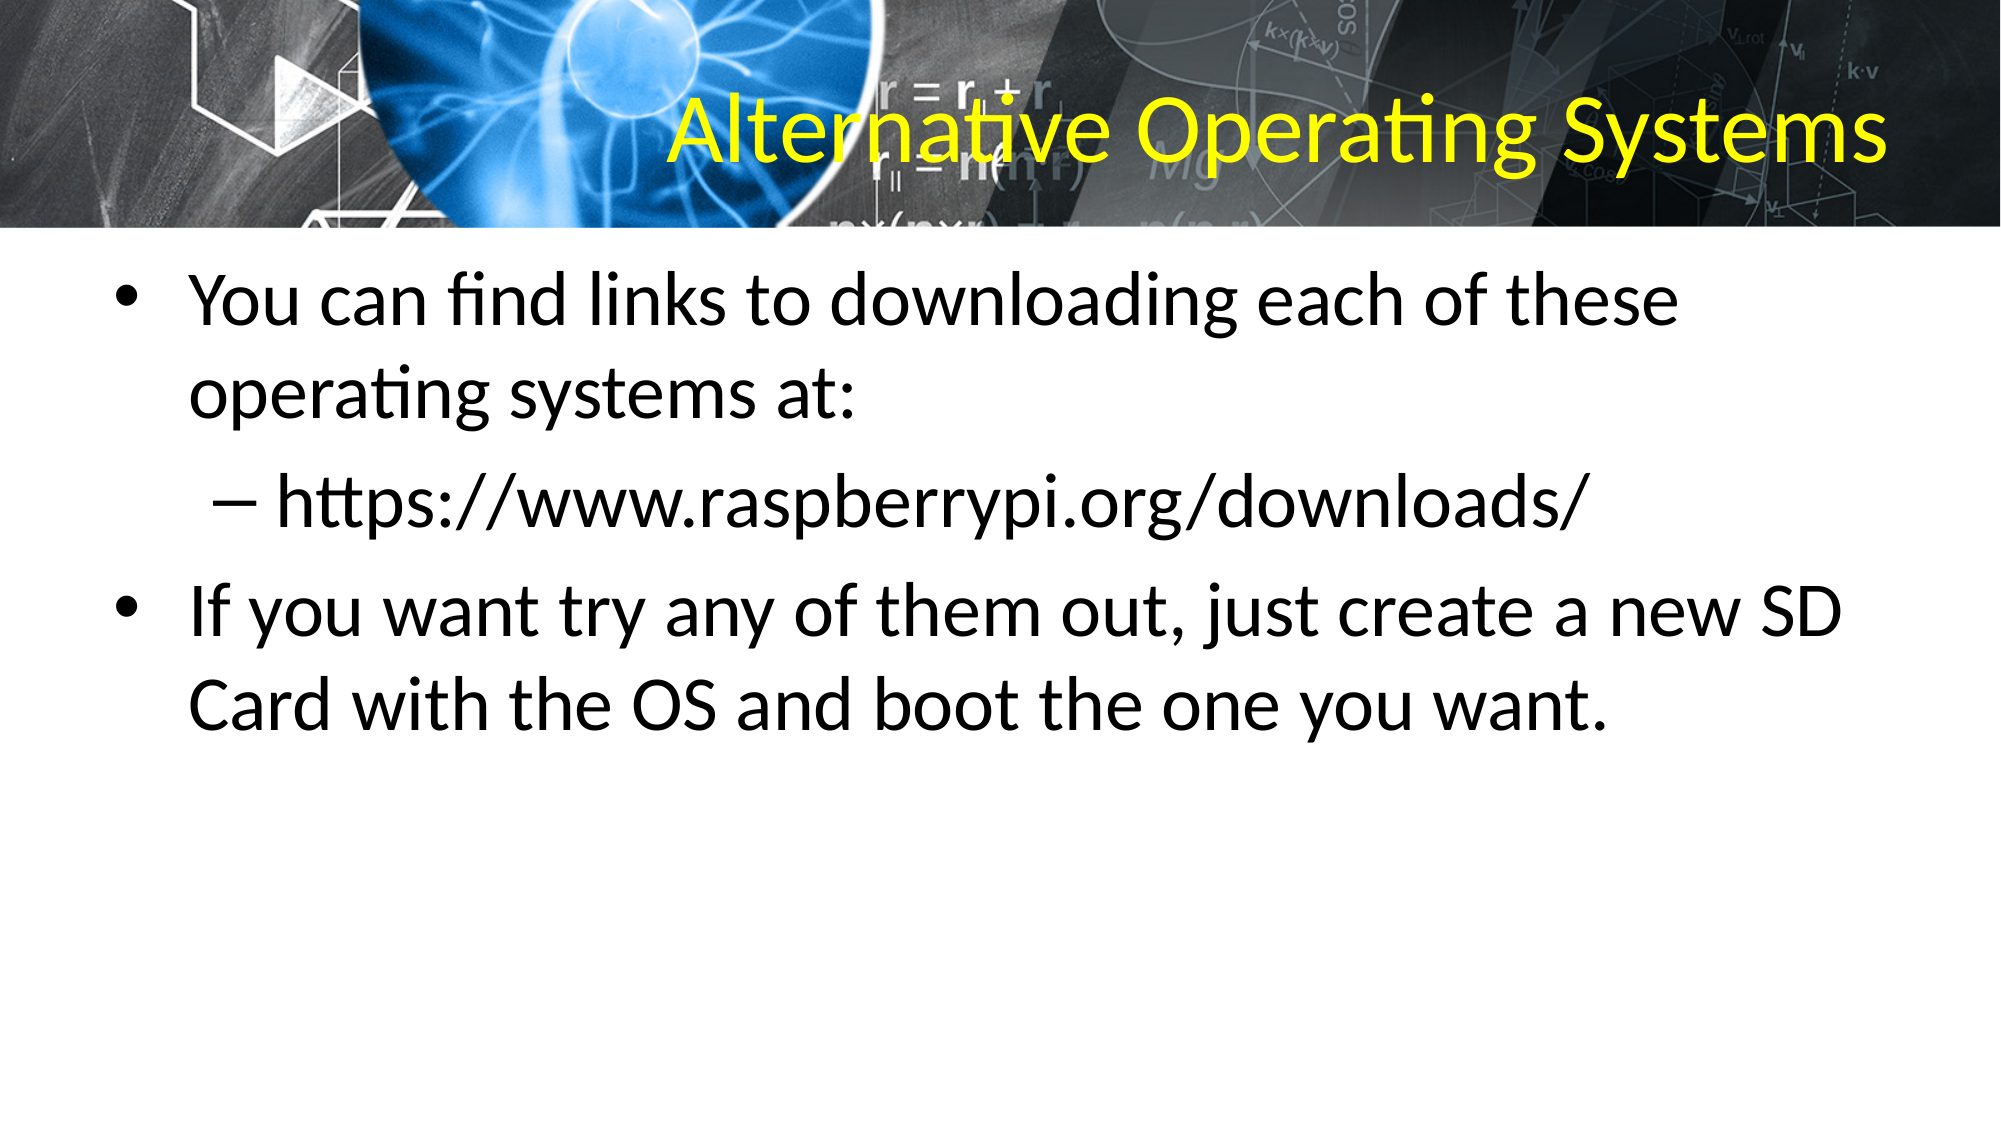

# Alternative Operating Systems
You can find links to downloading each of these operating systems at:
https://www.raspberrypi.org/downloads/
If you want try any of them out, just create a new SD Card with the OS and boot the one you want.